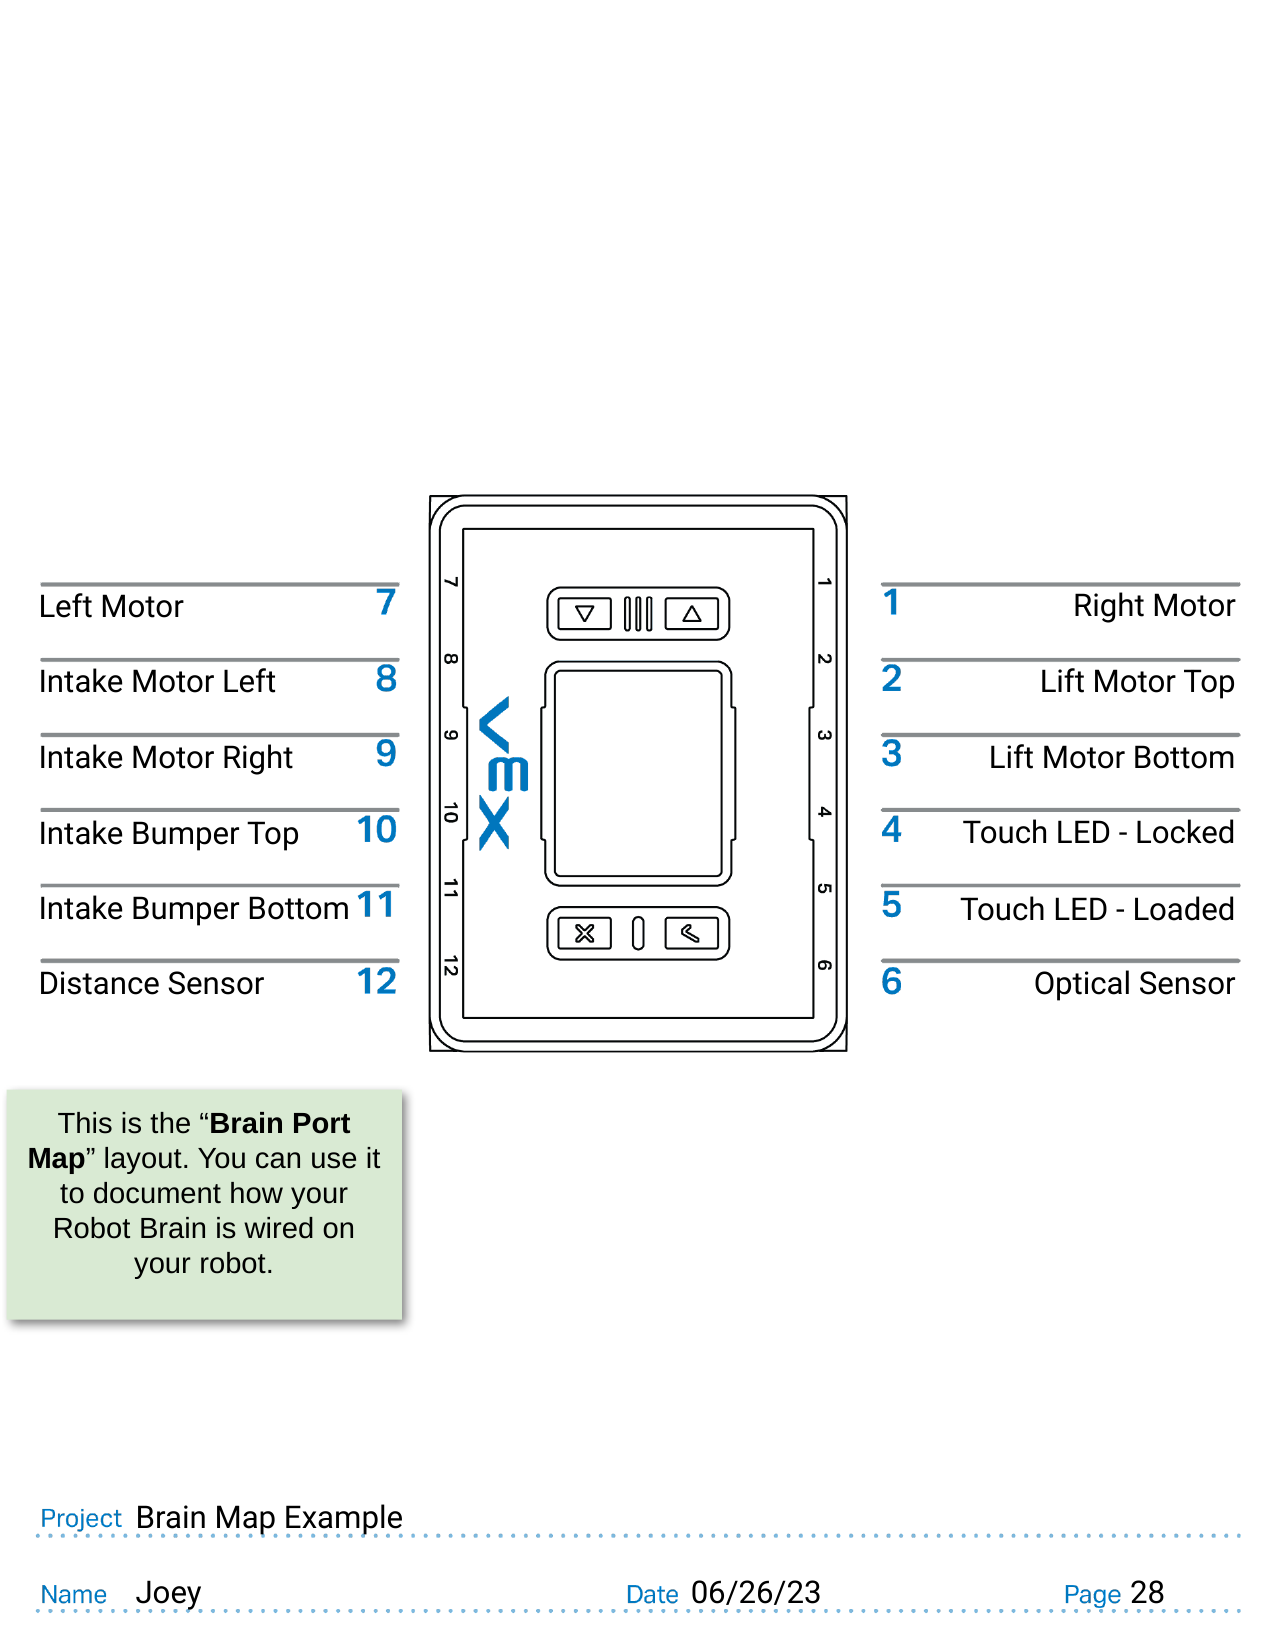

Right Motor
Left Motor
Intake Motor Left

Lift Motor Top
Lift Motor Bottom
Intake Motor Right

Touch LED - Locked
Intake Bumper Top

Intake Bumper Bottom

Touch LED - Loaded
Optical Sensor
Distance Sensor

This is the “Brain Port Map” layout. You can use it to document how your Robot Brain is wired on your robot.

# Brain Map Example
Joey
06/26/23
28